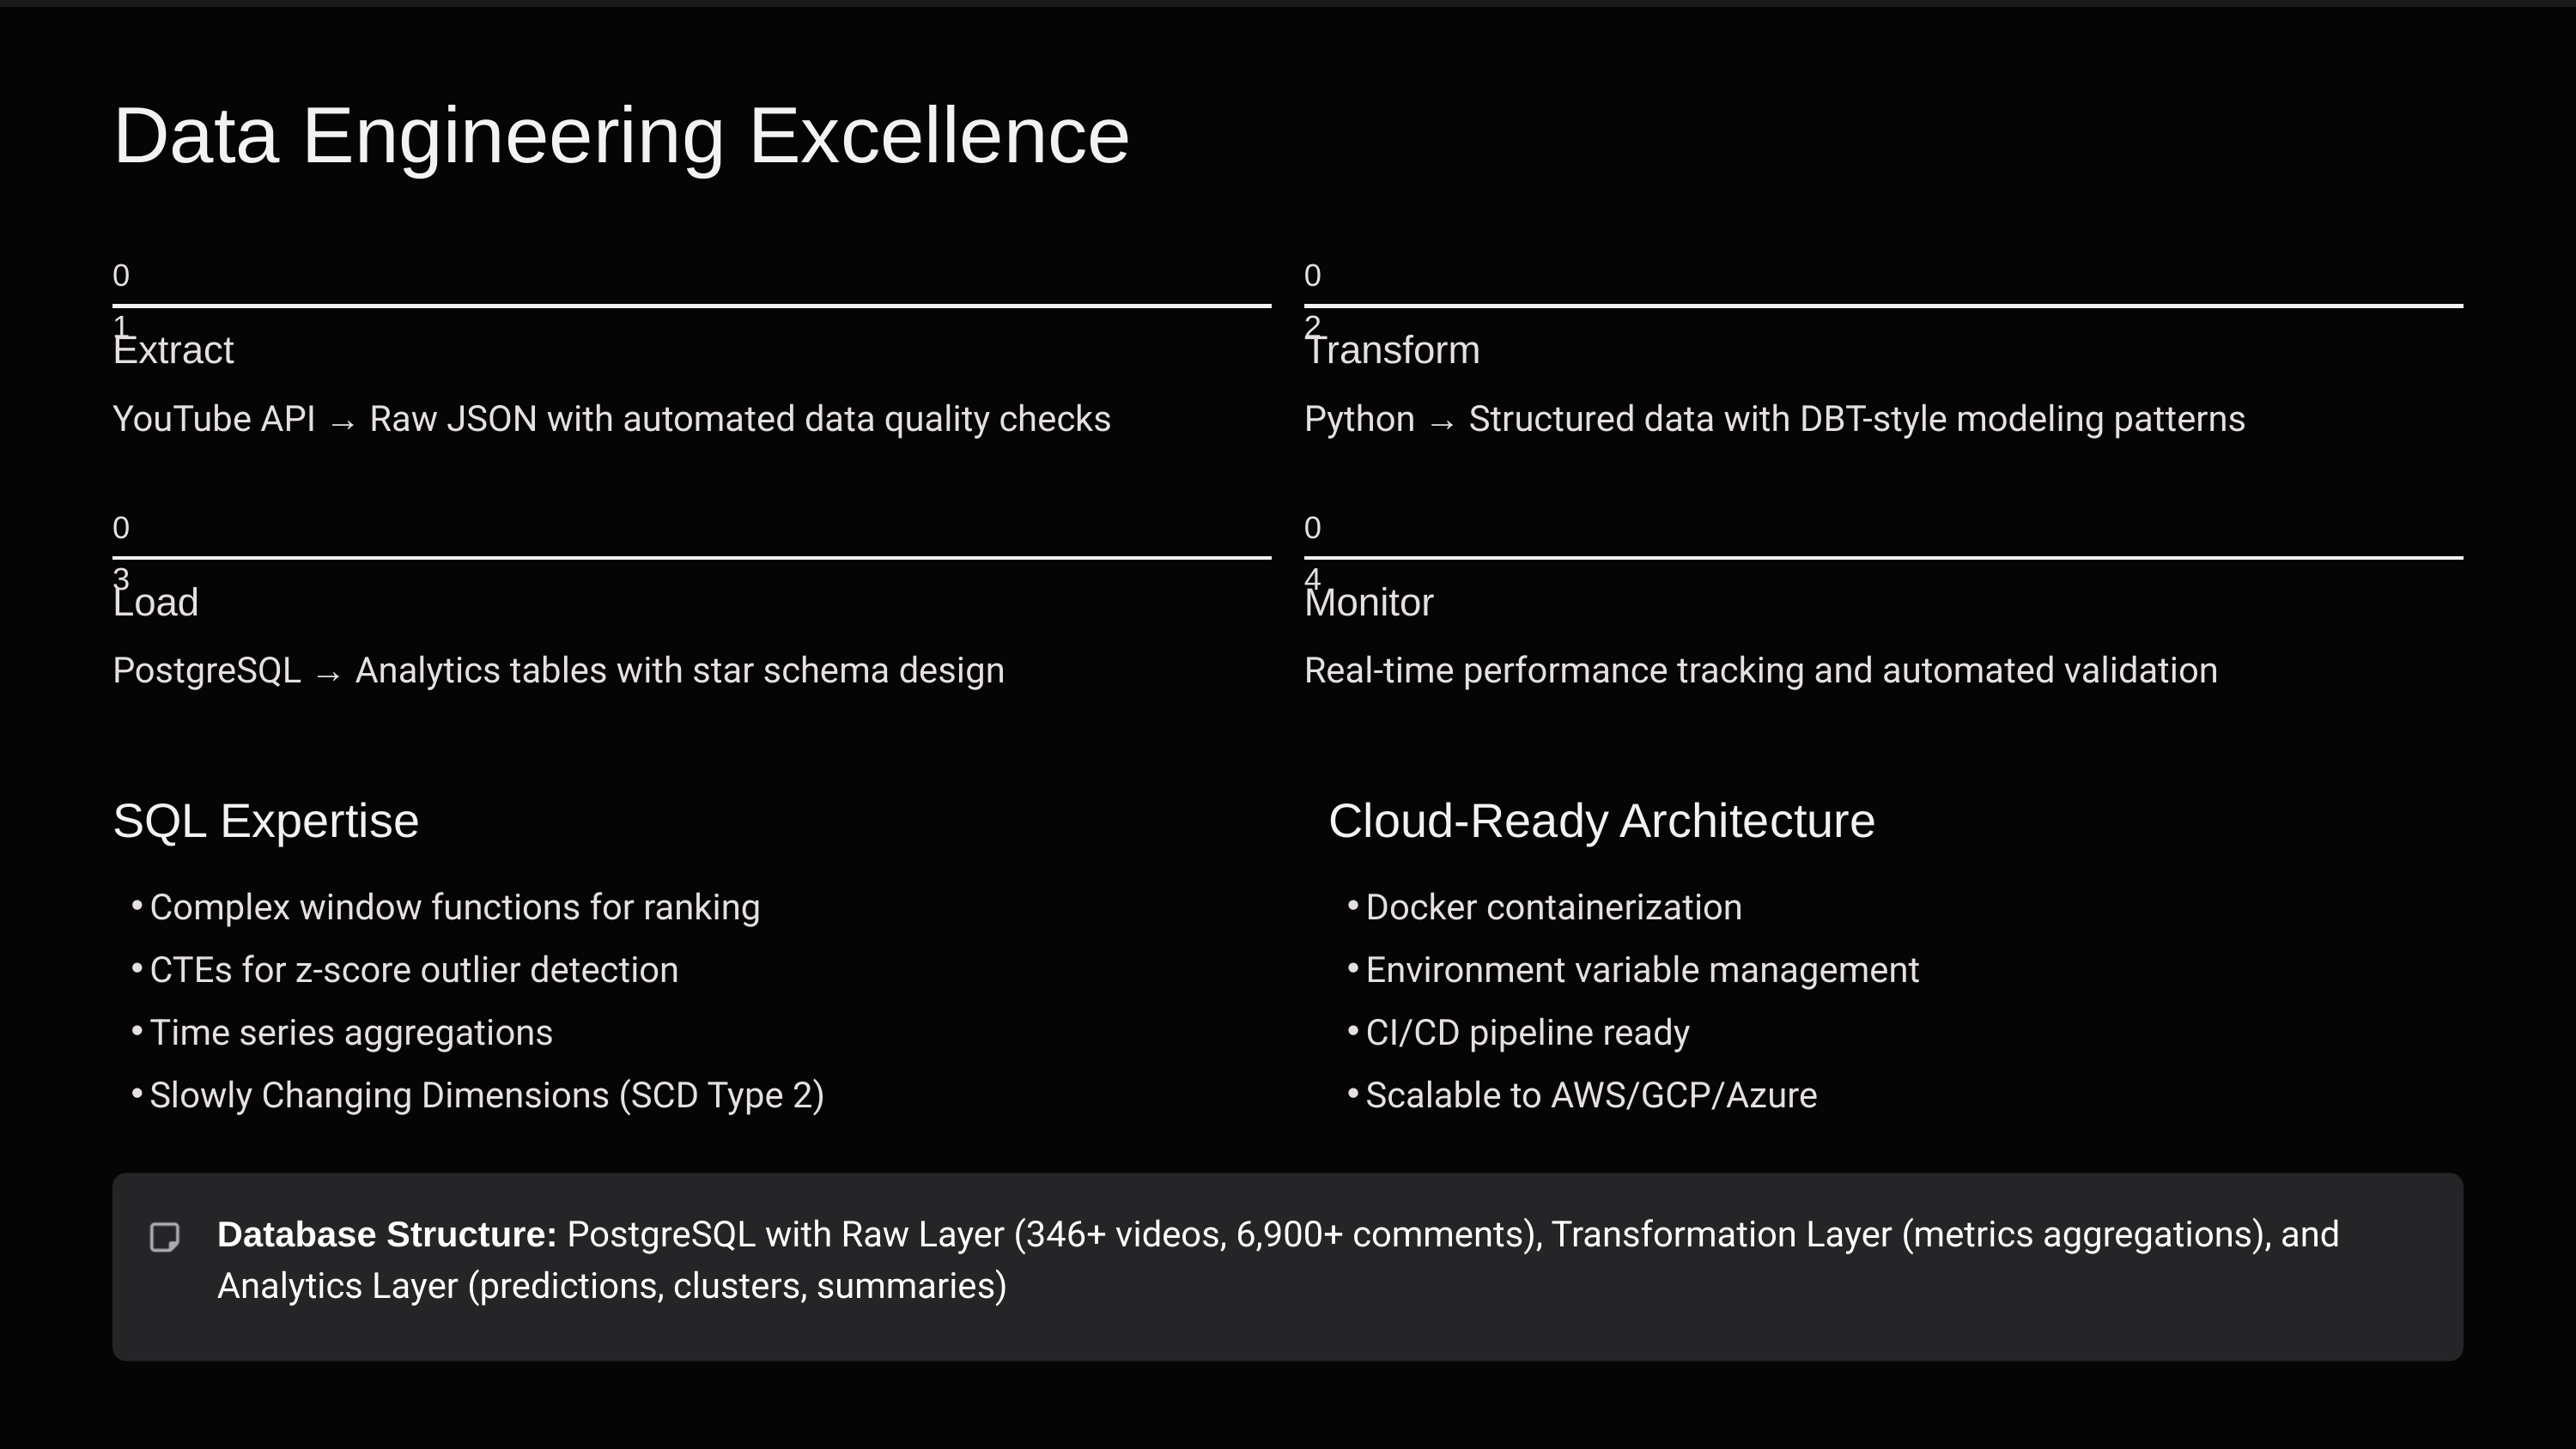

Data Engineering Excellence
01
02

Extract
Transform
YouTube API → Raw JSON with automated data quality checks
Python → Structured data with DBT-style modeling patterns
03
04

Load
Monitor
PostgreSQL → Analytics tables with star schema design
Real-time performance tracking and automated validation
SQL Expertise
Cloud-Ready Architecture
Complex window functions for ranking
Docker containerization
CTEs for z-score outlier detection
Environment variable management
Time series aggregations
CI/CD pipeline ready
Slowly Changing Dimensions (SCD Type 2)
Scalable to AWS/GCP/Azure

Database Structure: PostgreSQL with Raw Layer (346+ videos, 6,900+ comments), Transformation Layer (metrics aggregations), and Analytics Layer (predictions, clusters, summaries)